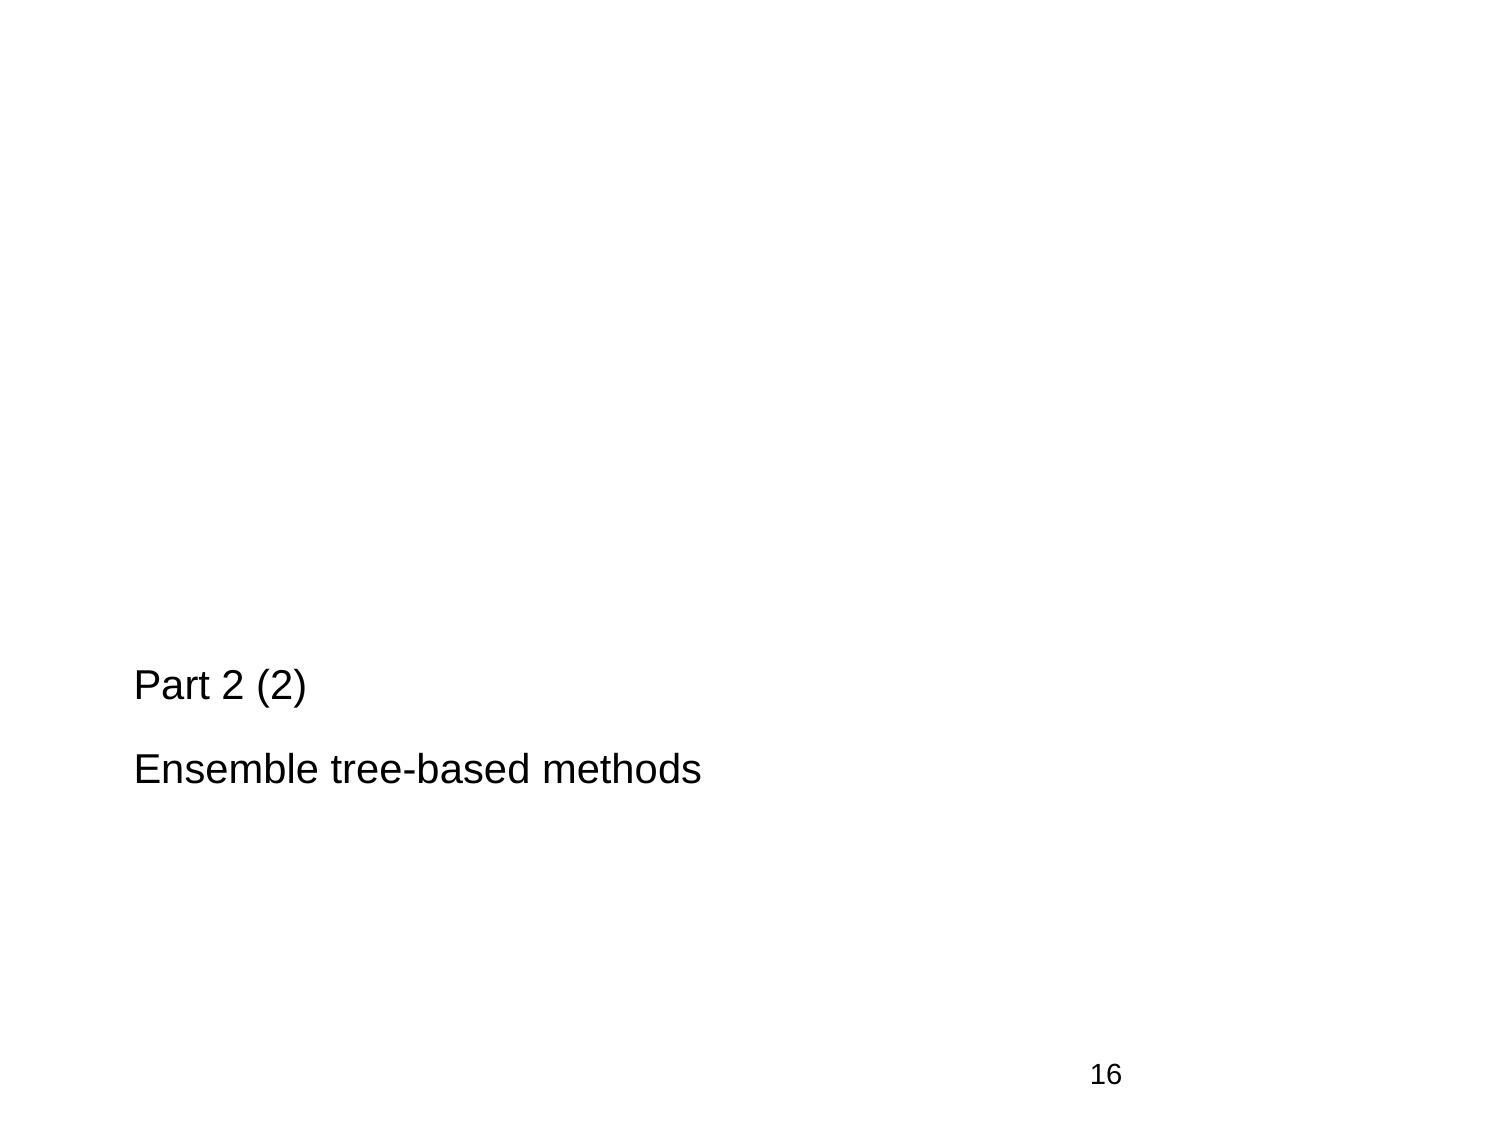

Part 2 (2)
# Ensemble tree-based methods
16